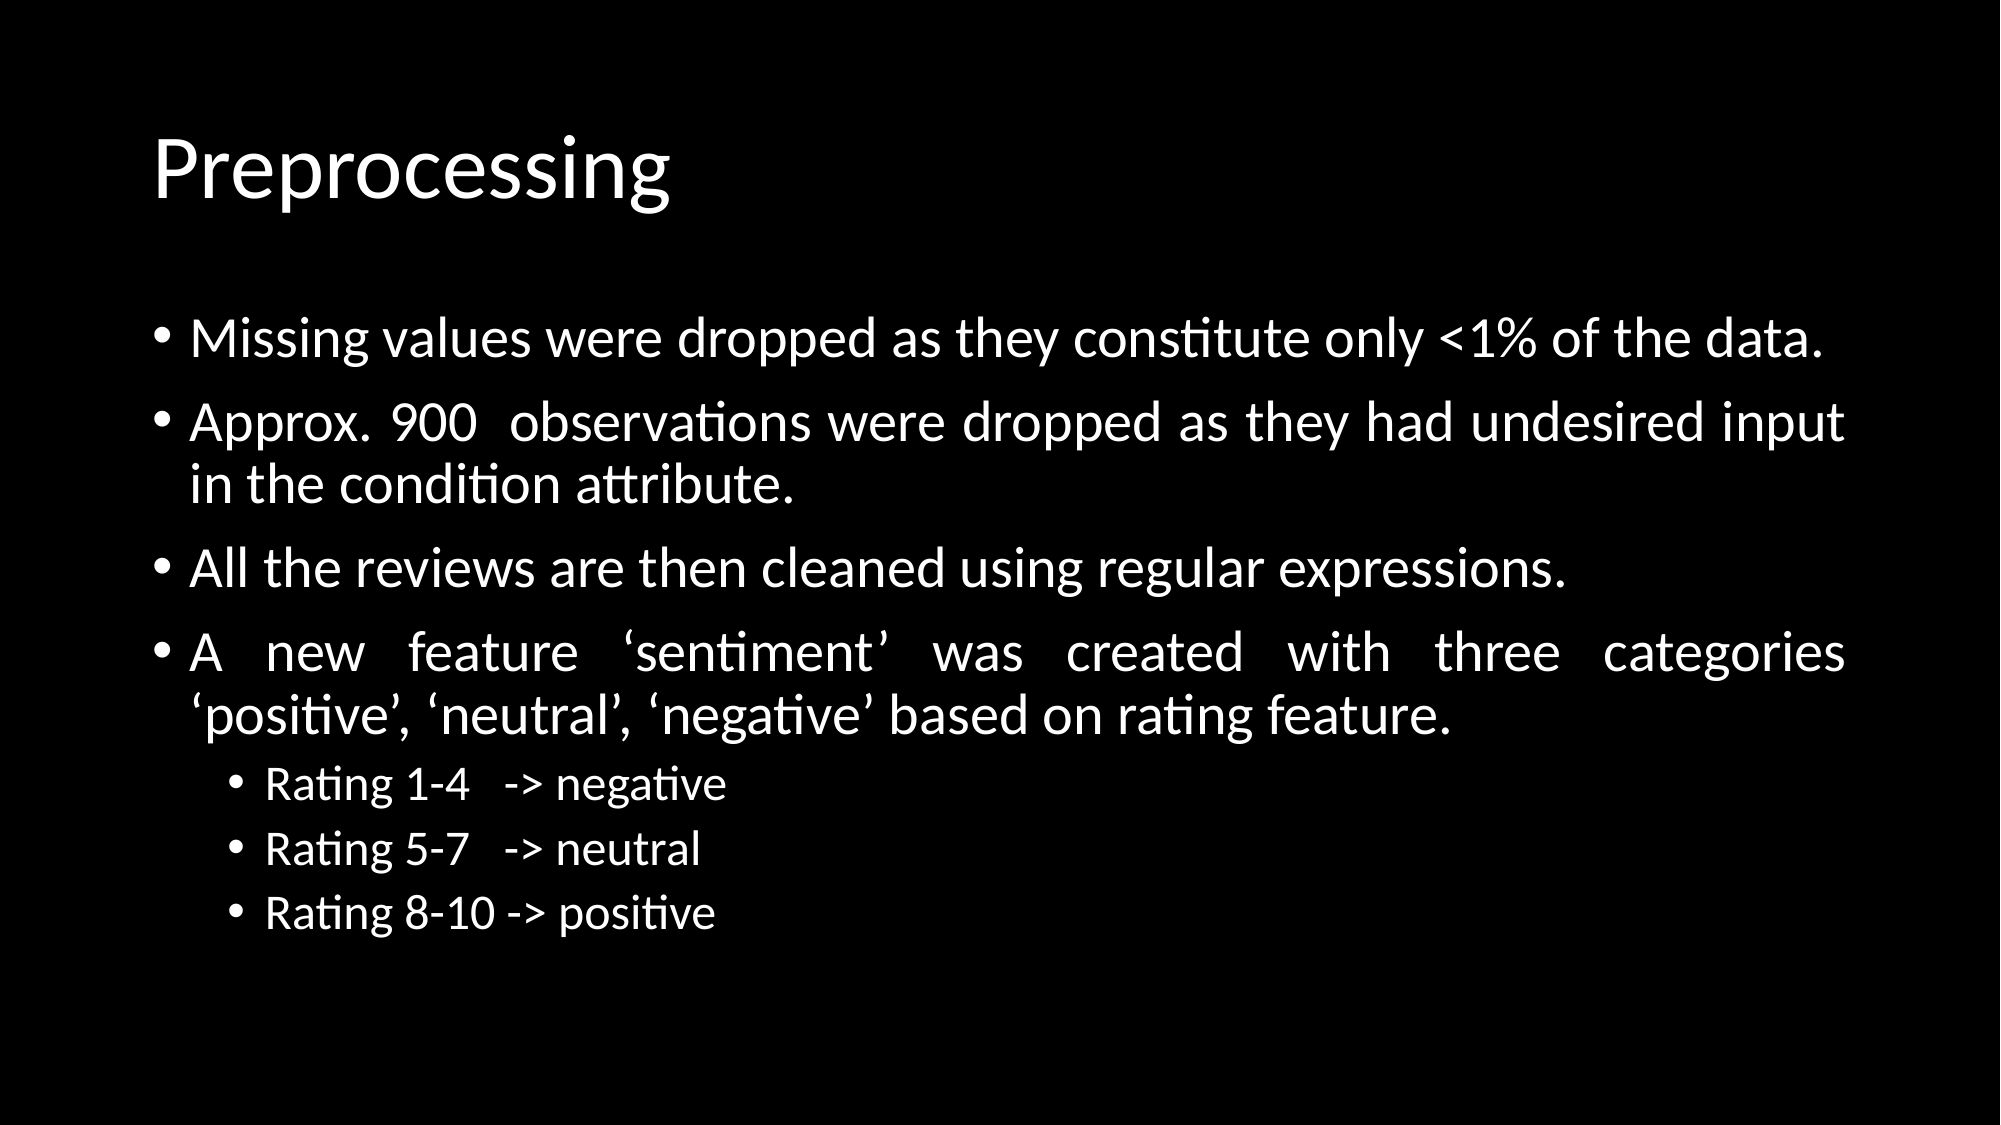

# Preprocessing
Missing values were dropped as they constitute only <1% of the data.
Approx. 900  observations were dropped as they had undesired input in the condition attribute.
All the reviews are then cleaned using regular expressions.
A new feature ‘sentiment’ was created with three categories ‘positive’, ‘neutral’, ‘negative’ based on rating feature.
Rating 1-4   -> negative
Rating 5-7   -> neutral
Rating 8-10 -> positive